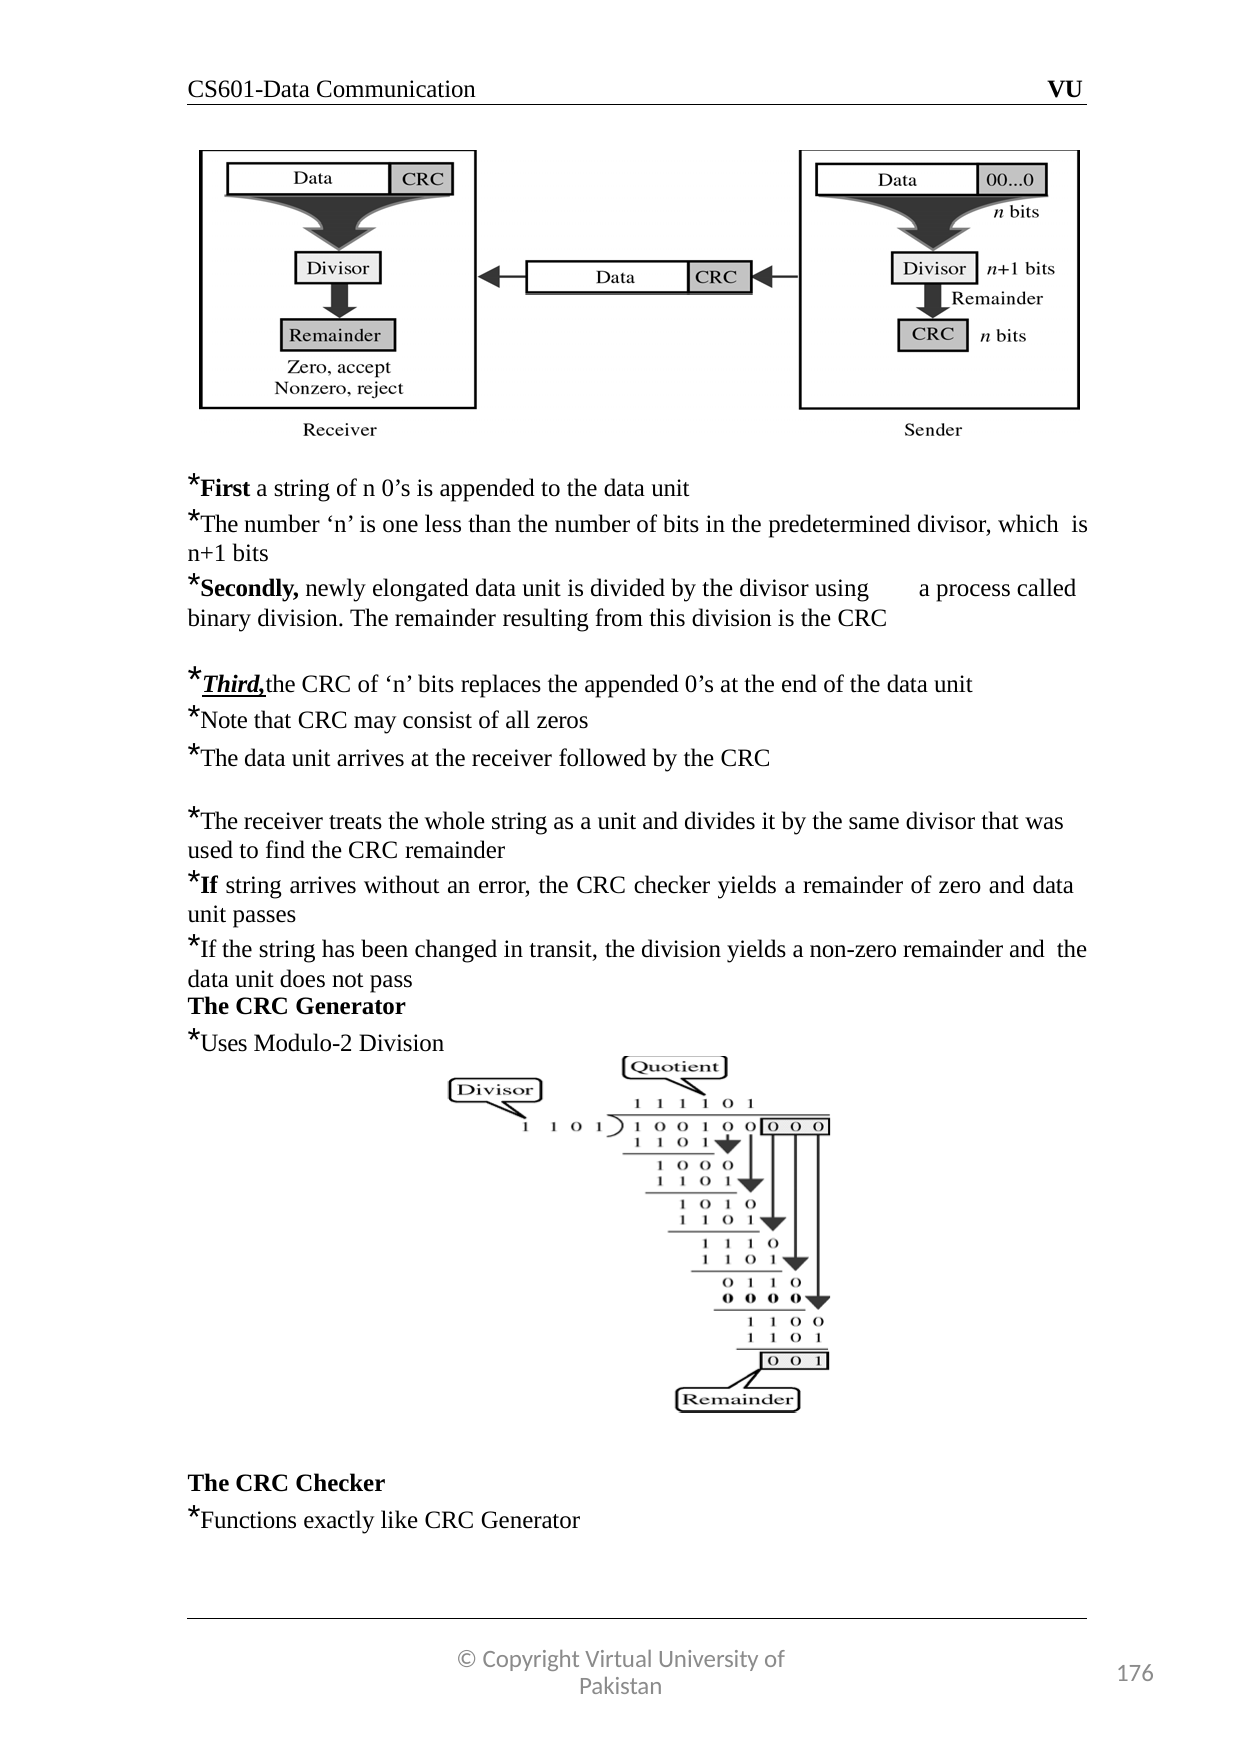

CS601-Data Communication
VU

*First a string of n 0’s is appended to the data unit
*The number ‘n’ is one less than the number of bits in the predetermined divisor, which  is n+1 bits
*Secondly, newly elongated data unit is divided by the divisor using       a process called
binary division. The remainder resulting from this division is the CRC

*Third,the CRC of ‘n’ bits replaces the appended 0’s at the end of the data unit
*Note that CRC may consist of all zeros
*The data unit arrives at the receiver followed by the CRC
*The receiver treats the whole string as a unit and divides it by the same divisor that was  used to find the CRC remainder
*If string arrives without an error, the CRC checker yields a remainder of zero and data
unit passes
*If the string has been changed in transit, the division yields a non-zero remainder and  the data unit does not pass
The CRC Generator
*Uses Modulo-2 Division

The CRC Checker
*Functions exactly like CRC Generator

© Copyright Virtual University of Pakistan
176